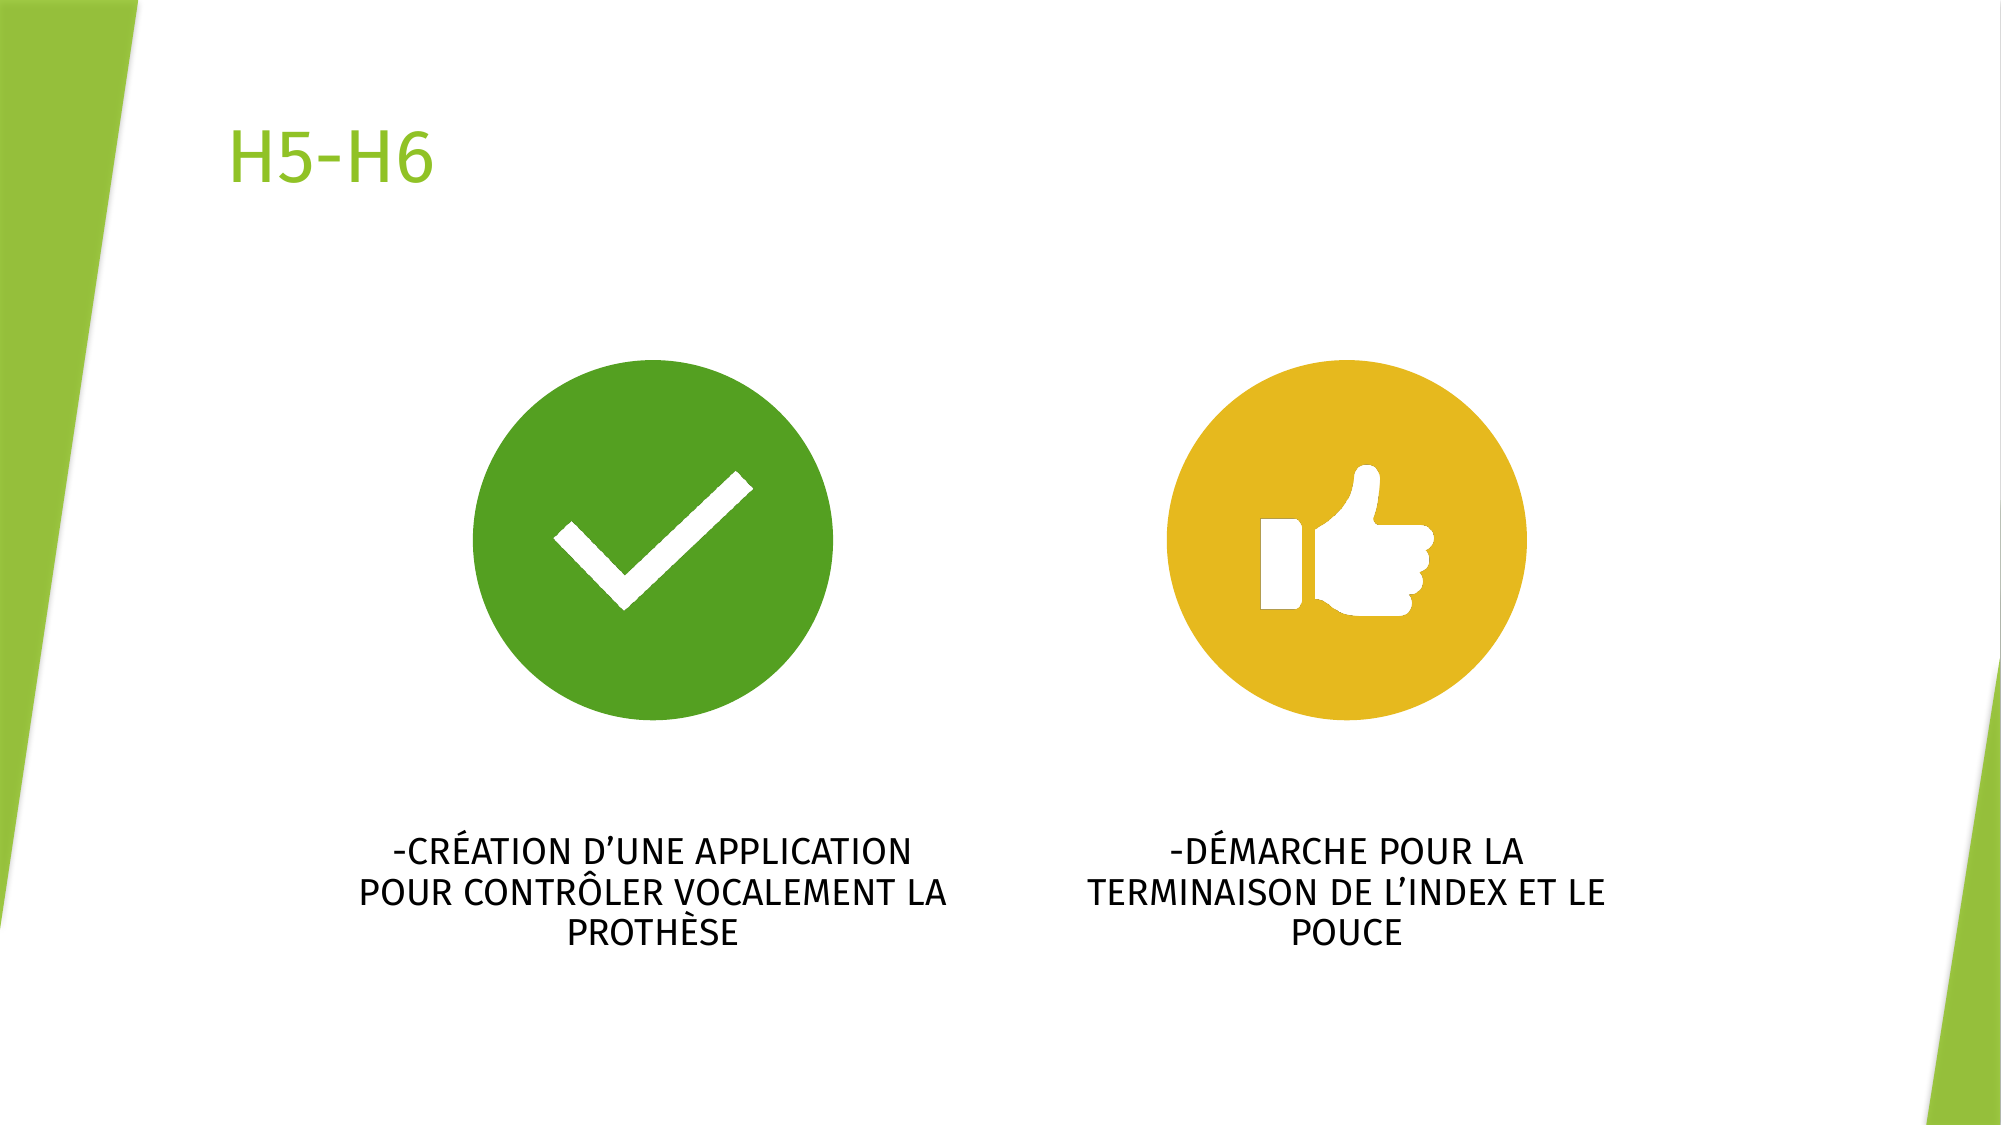

# H5-H6
-Création d’une application pour contrôler vocalement la prothèse
-démarche pour la terminaison de l’index et le pouce